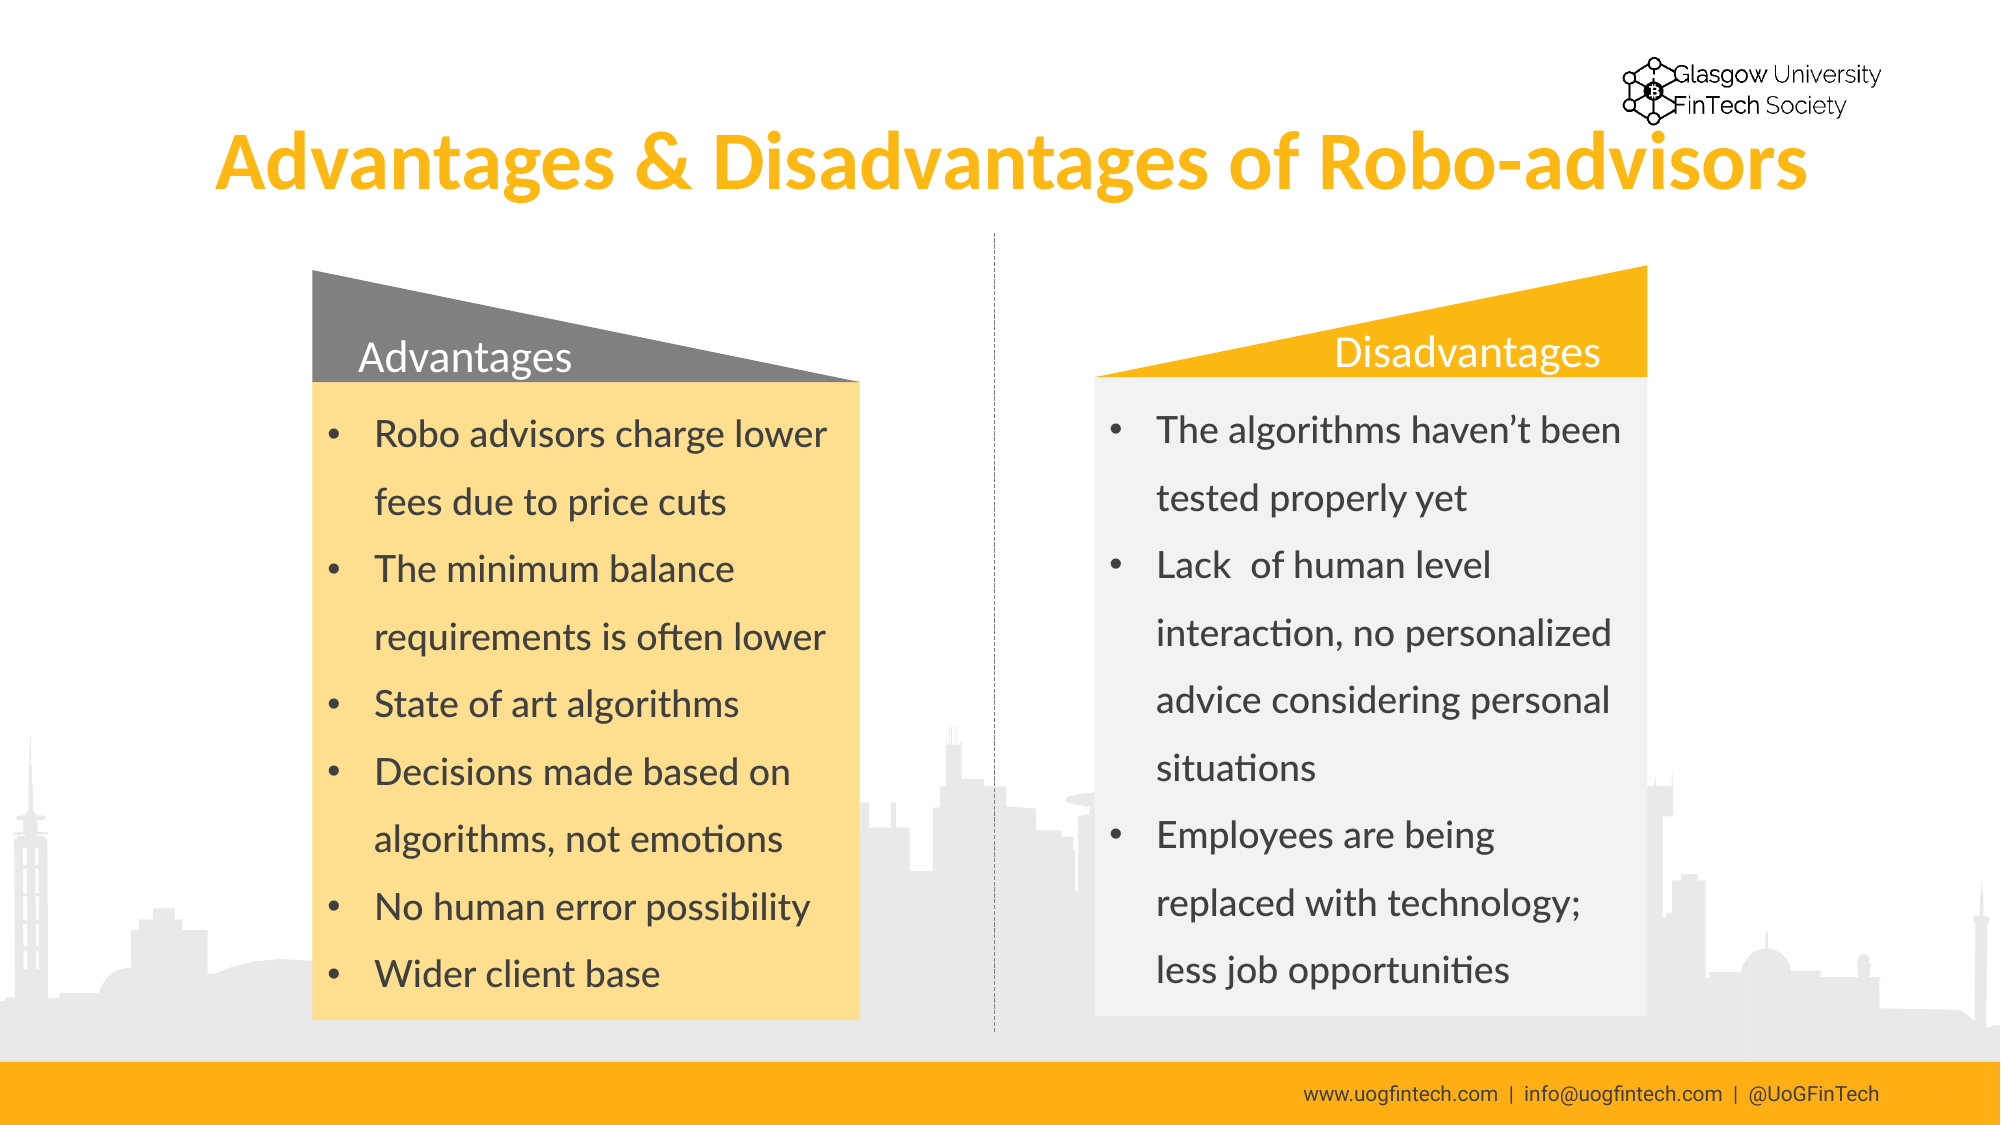

Advantages & Disadvantages of Robo-advisors
Disadvantages
The algorithms haven’t been tested properly yet
Lack  of human level interaction, no personalized advice considering personal situations
Employees are being replaced with technology; less job opportunities
Advantages
Robo advisors charge lower fees due to price cuts
The minimum balance requirements is often lower
State of art algorithms
Decisions made based on algorithms, not emotions
No human error possibility
Wider client base